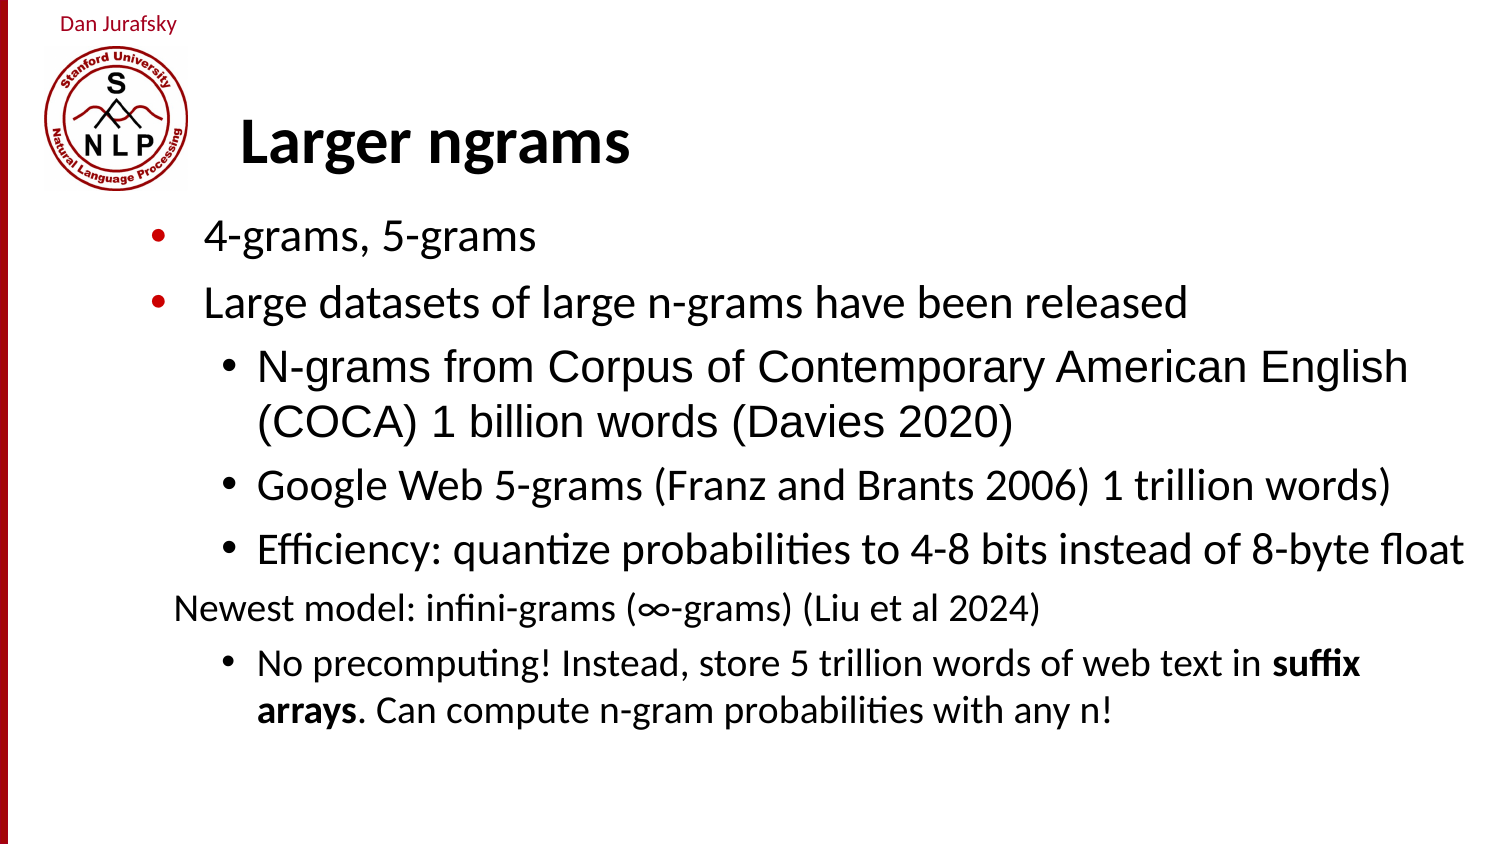

# Larger ngrams
4-grams, 5-grams
Large datasets of large n-grams have been released
N-grams from Corpus of Contemporary American English (COCA) 1 billion words (Davies 2020)
Google Web 5-grams (Franz and Brants 2006) 1 trillion words)
Efficiency: quantize probabilities to 4-8 bits instead of 8-byte float
Newest model: infini-grams (∞-grams) (Liu et al 2024)
No precomputing! Instead, store 5 trillion words of web text in suffix arrays. Can compute n-gram probabilities with any n!